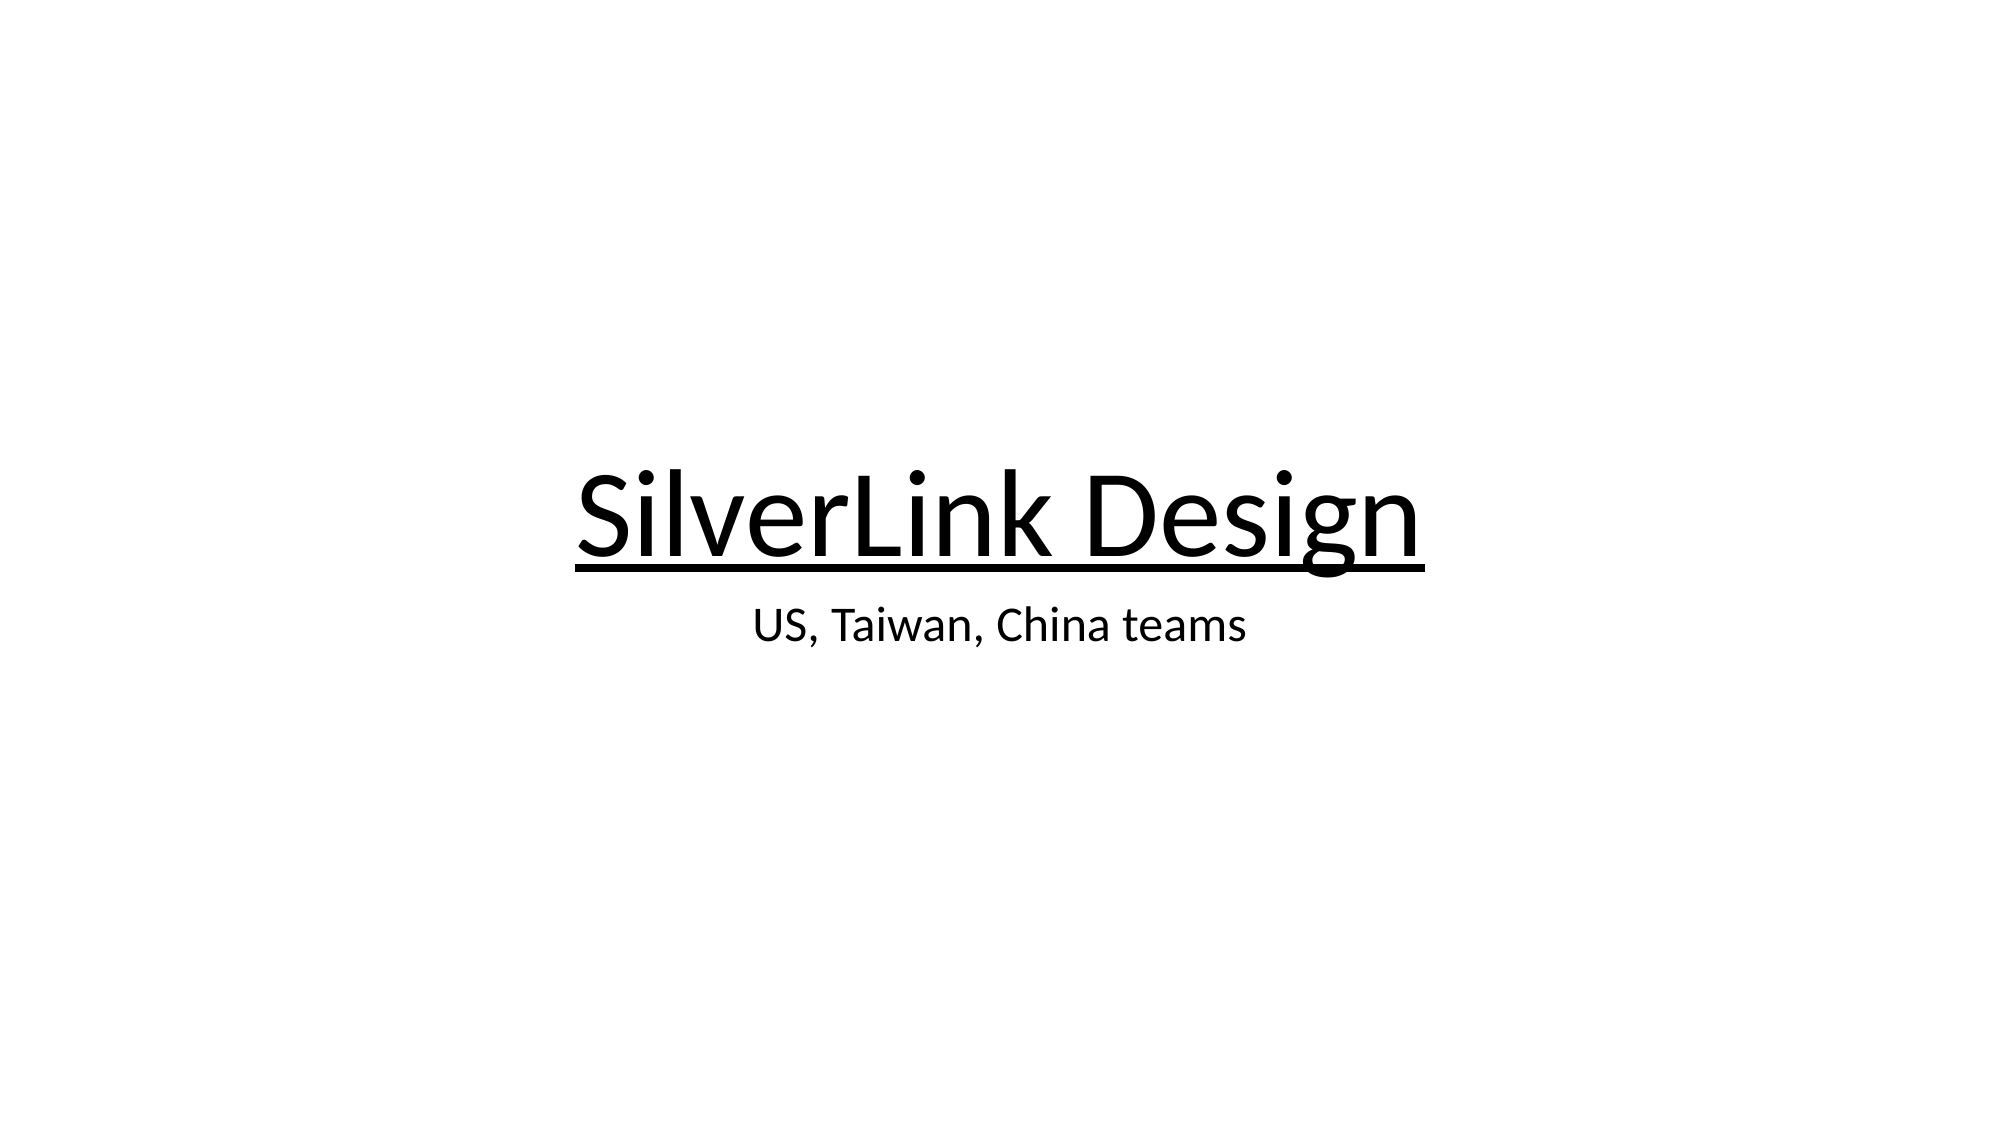

# SilverLink Design
US, Taiwan, China teams